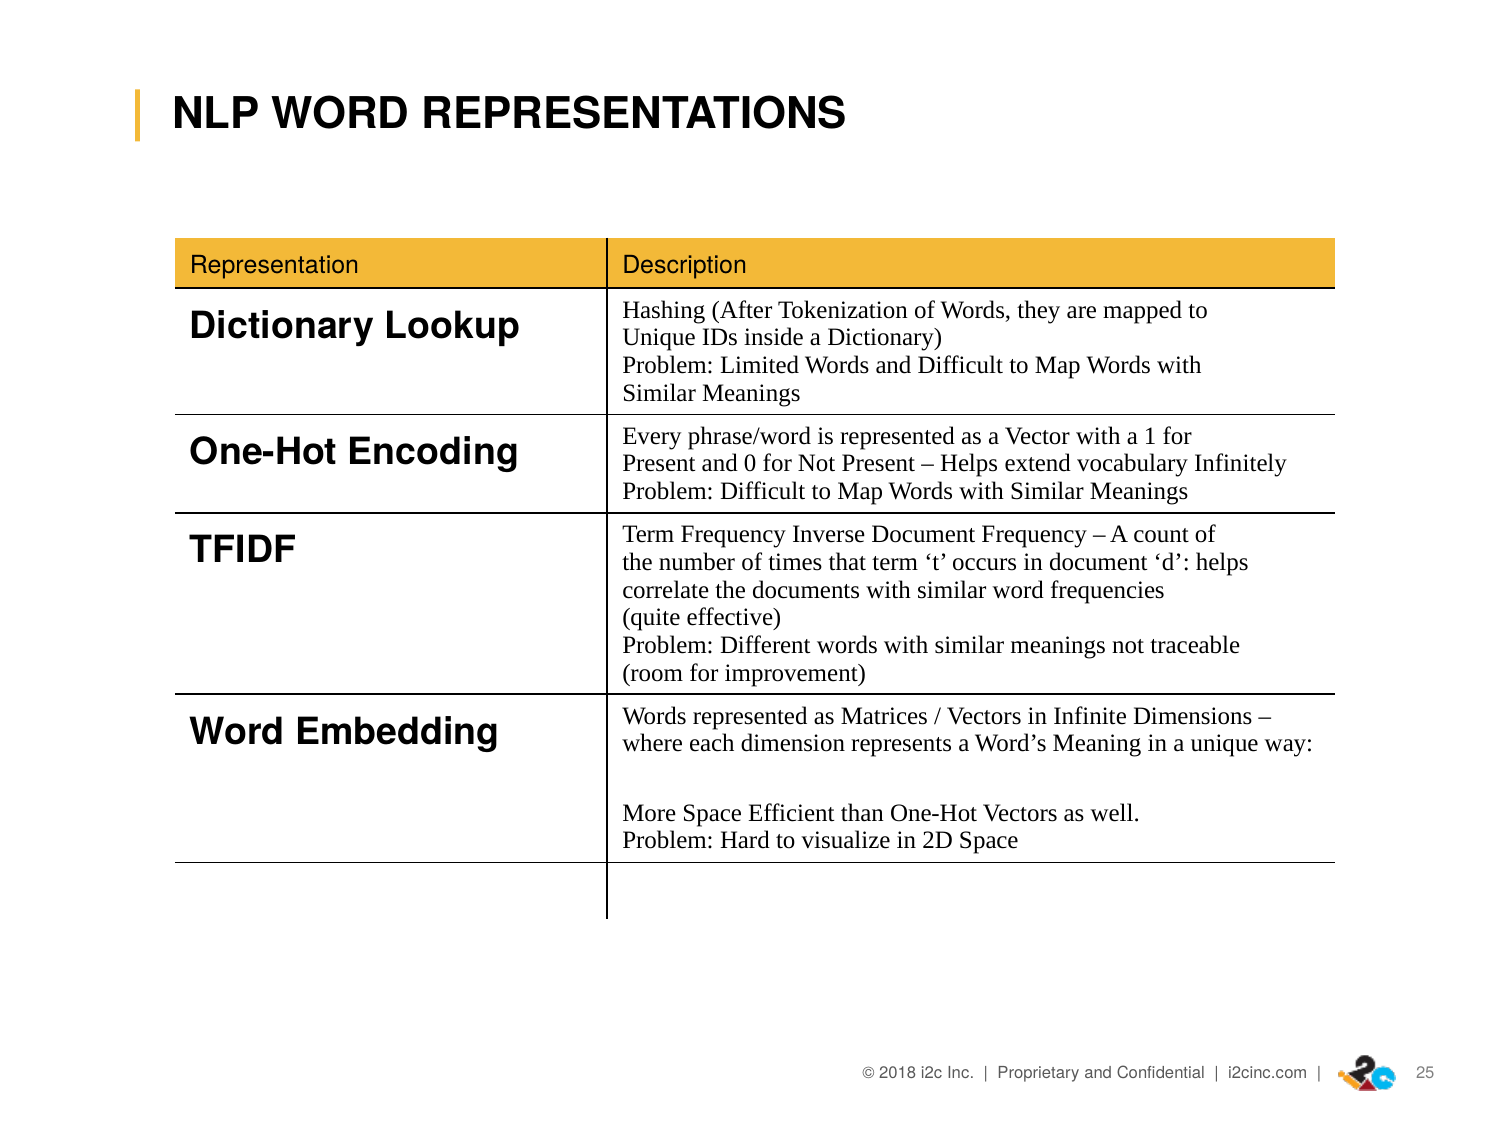

NLP Word Representations

| Representation | Description |
| --- | --- |
| Dictionary Lookup | Hashing (After Tokenization of Words, they are mapped to Unique IDs inside a Dictionary) Problem: Limited Words and Difficult to Map Words with Similar Meanings |
| One-Hot Encoding | Every phrase/word is represented as a Vector with a 1 for Present and 0 for Not Present – Helps extend vocabulary Infinitely Problem: Difficult to Map Words with Similar Meanings |
| TFIDF | Term Frequency Inverse Document Frequency – A count of the number of times that term ‘t’ occurs in document ‘d’: helps correlate the documents with similar word frequencies (quite effective) Problem: Different words with similar meanings not traceable (room for improvement) |
| Word Embedding | Words represented as Matrices / Vectors in Infinite Dimensions – where each dimension represents a Word’s Meaning in a unique way: More Space Efficient than One-Hot Vectors as well. Problem: Hard to visualize in 2D Space |
|  |  |